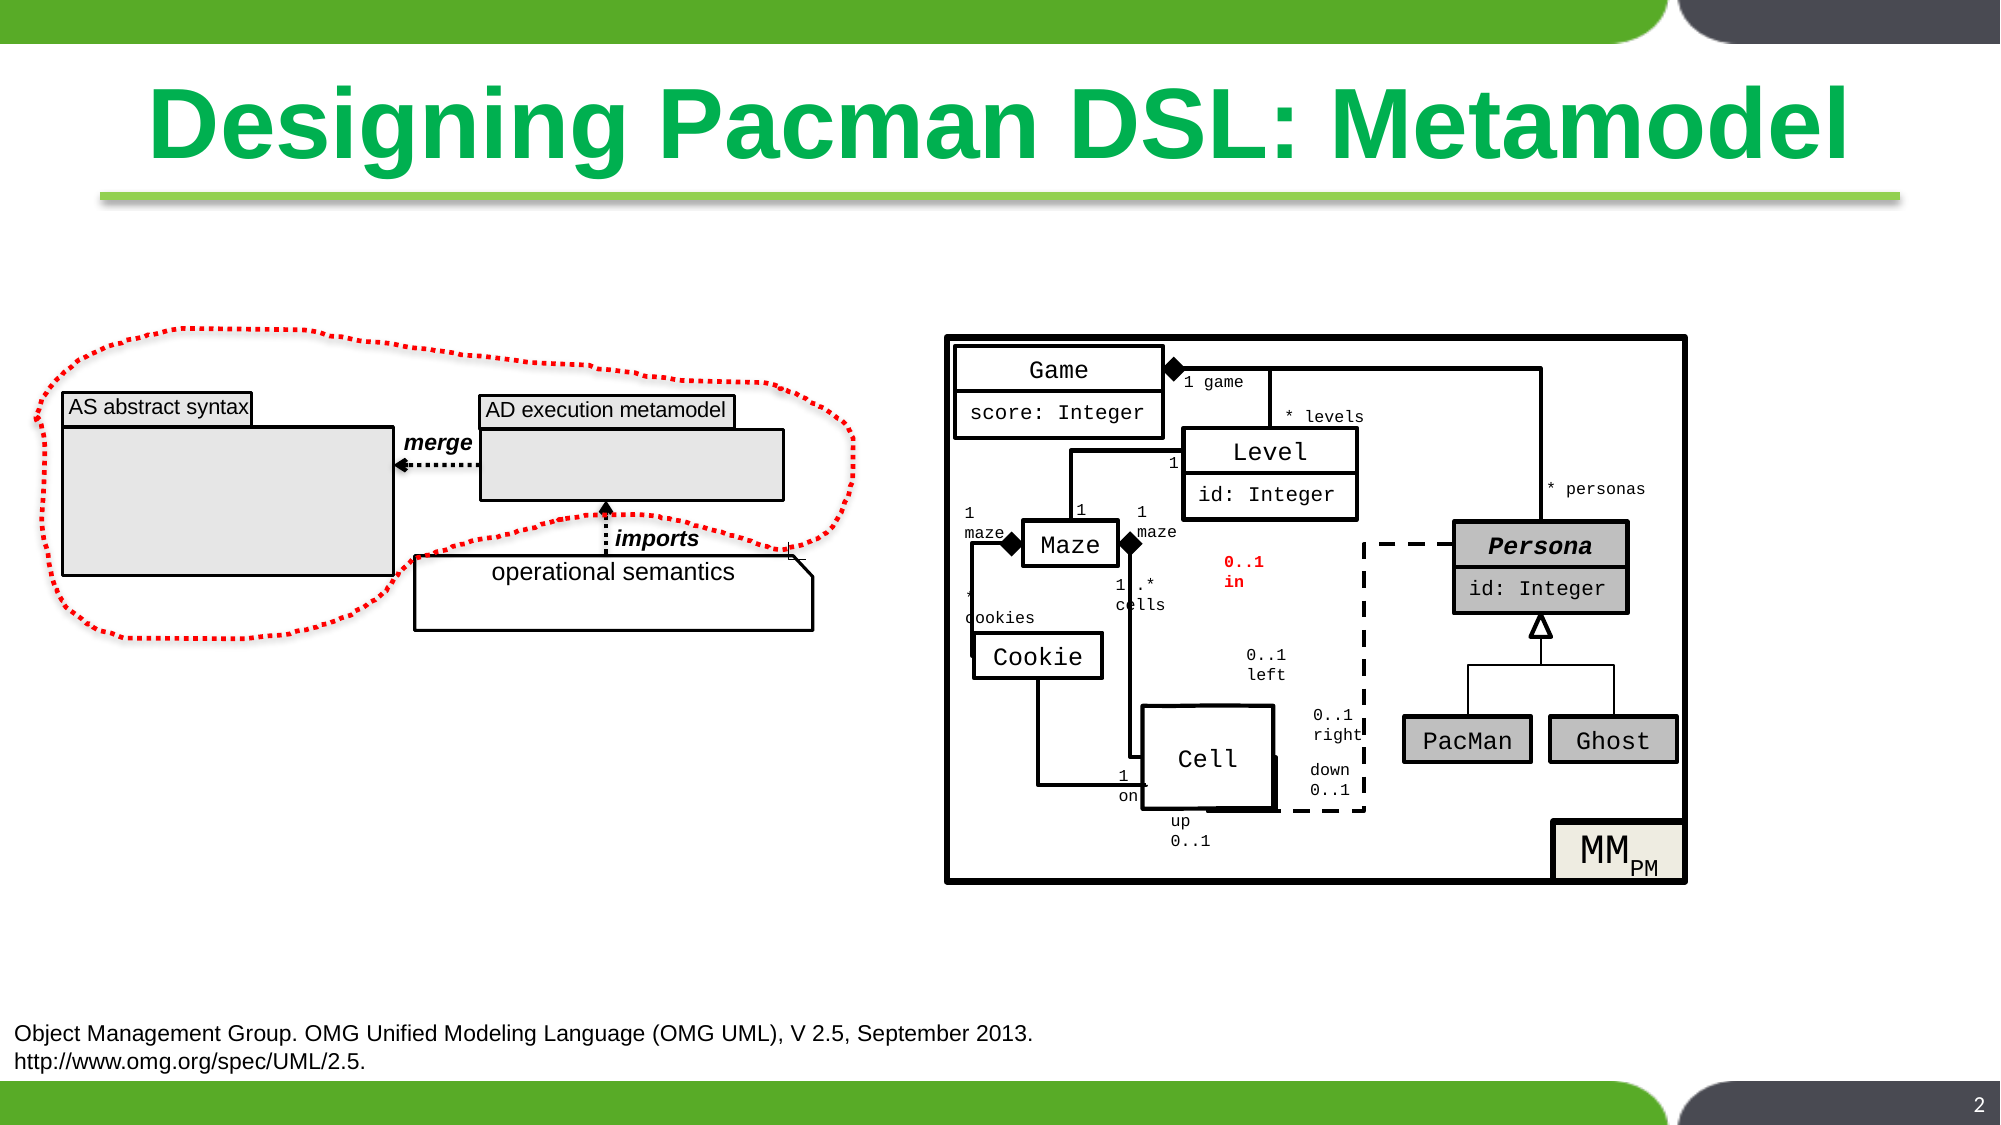

# Designing Pacman DSL: Metamodel

Game
score: Integer

1 game
* levels
Level
id: Integer
1
* personas
1
1
maze
1
maze
Maze
Persona
id: Integer

0..1
in
1..* cells
* cookies

Cookie
0..1
left
0..1
right
Cell
PacMan
Ghost
down
0..1
1  on
up
0..1
MMPM
 AS abstract syntax

 AD execution metamodel
merge

imports

operational semantics
Object Management Group. OMG Unified Modeling Language (OMG UML), V 2.5, September 2013. http://www.omg.org/spec/UML/2.5.
2